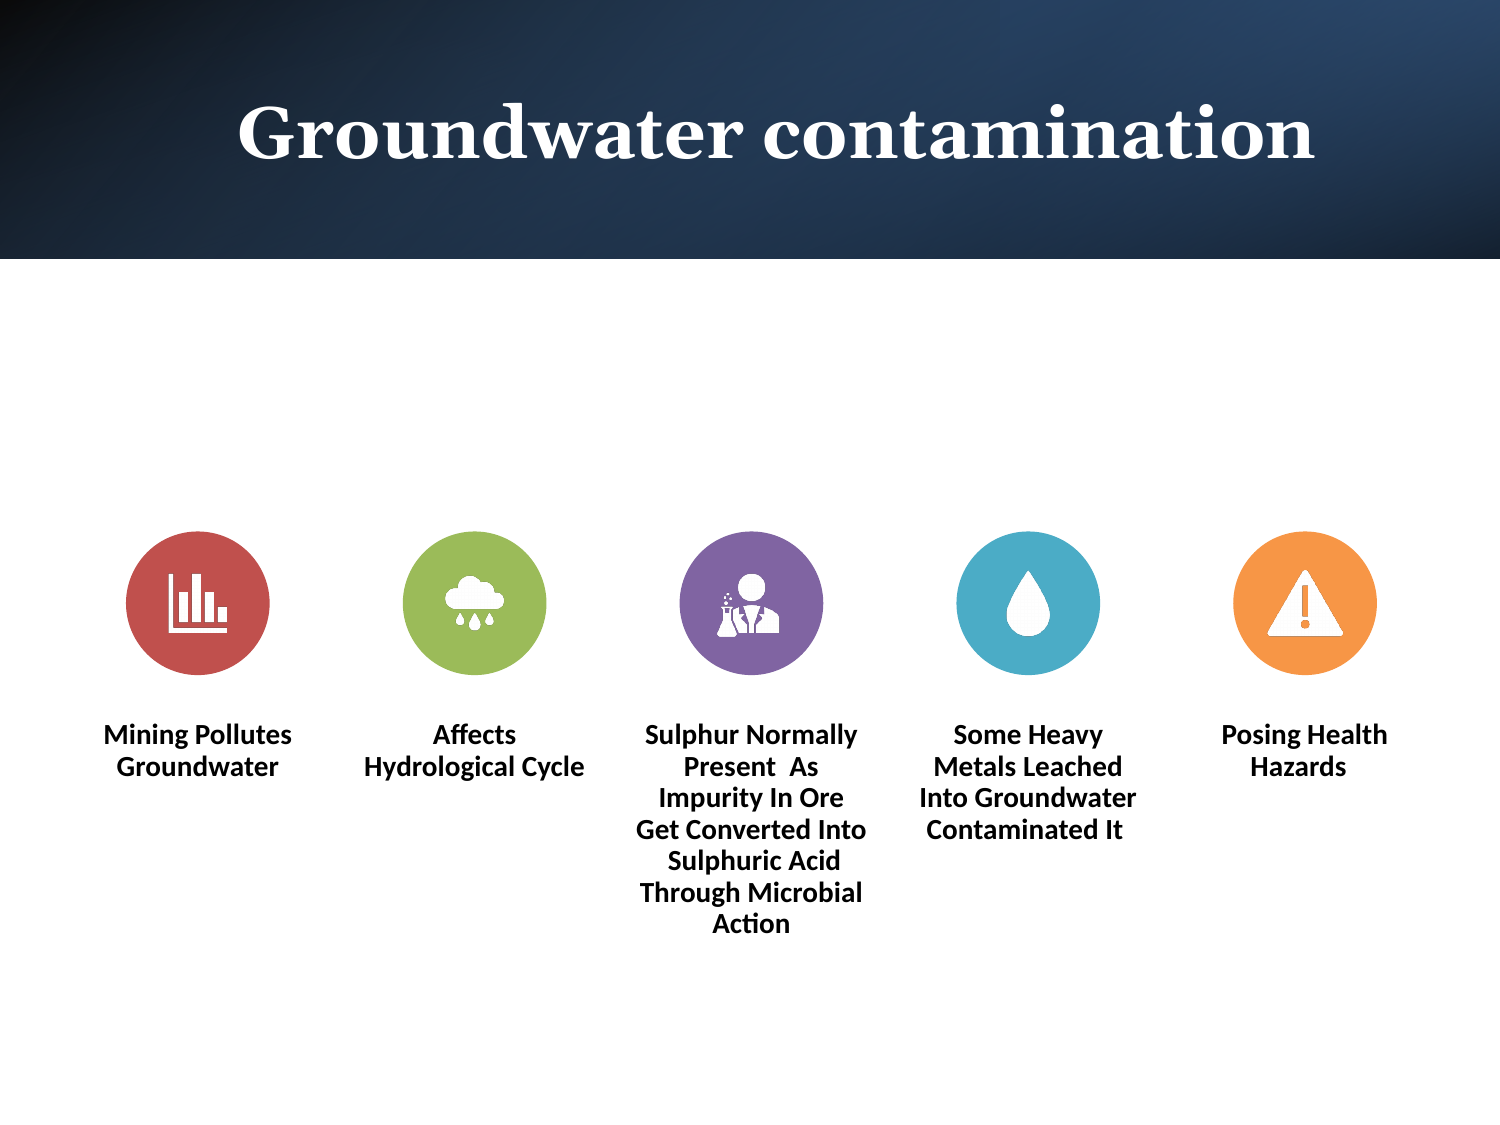

# Groundwater contamination
Mining Pollutes Groundwater
Affects Hydrological Cycle
Sulphur Normally Present  As Impurity In Ore Get Converted Into  Sulphuric Acid Through Microbial Action
Some Heavy Metals Leached Into Groundwater Contaminated It
Posing Health Hazards